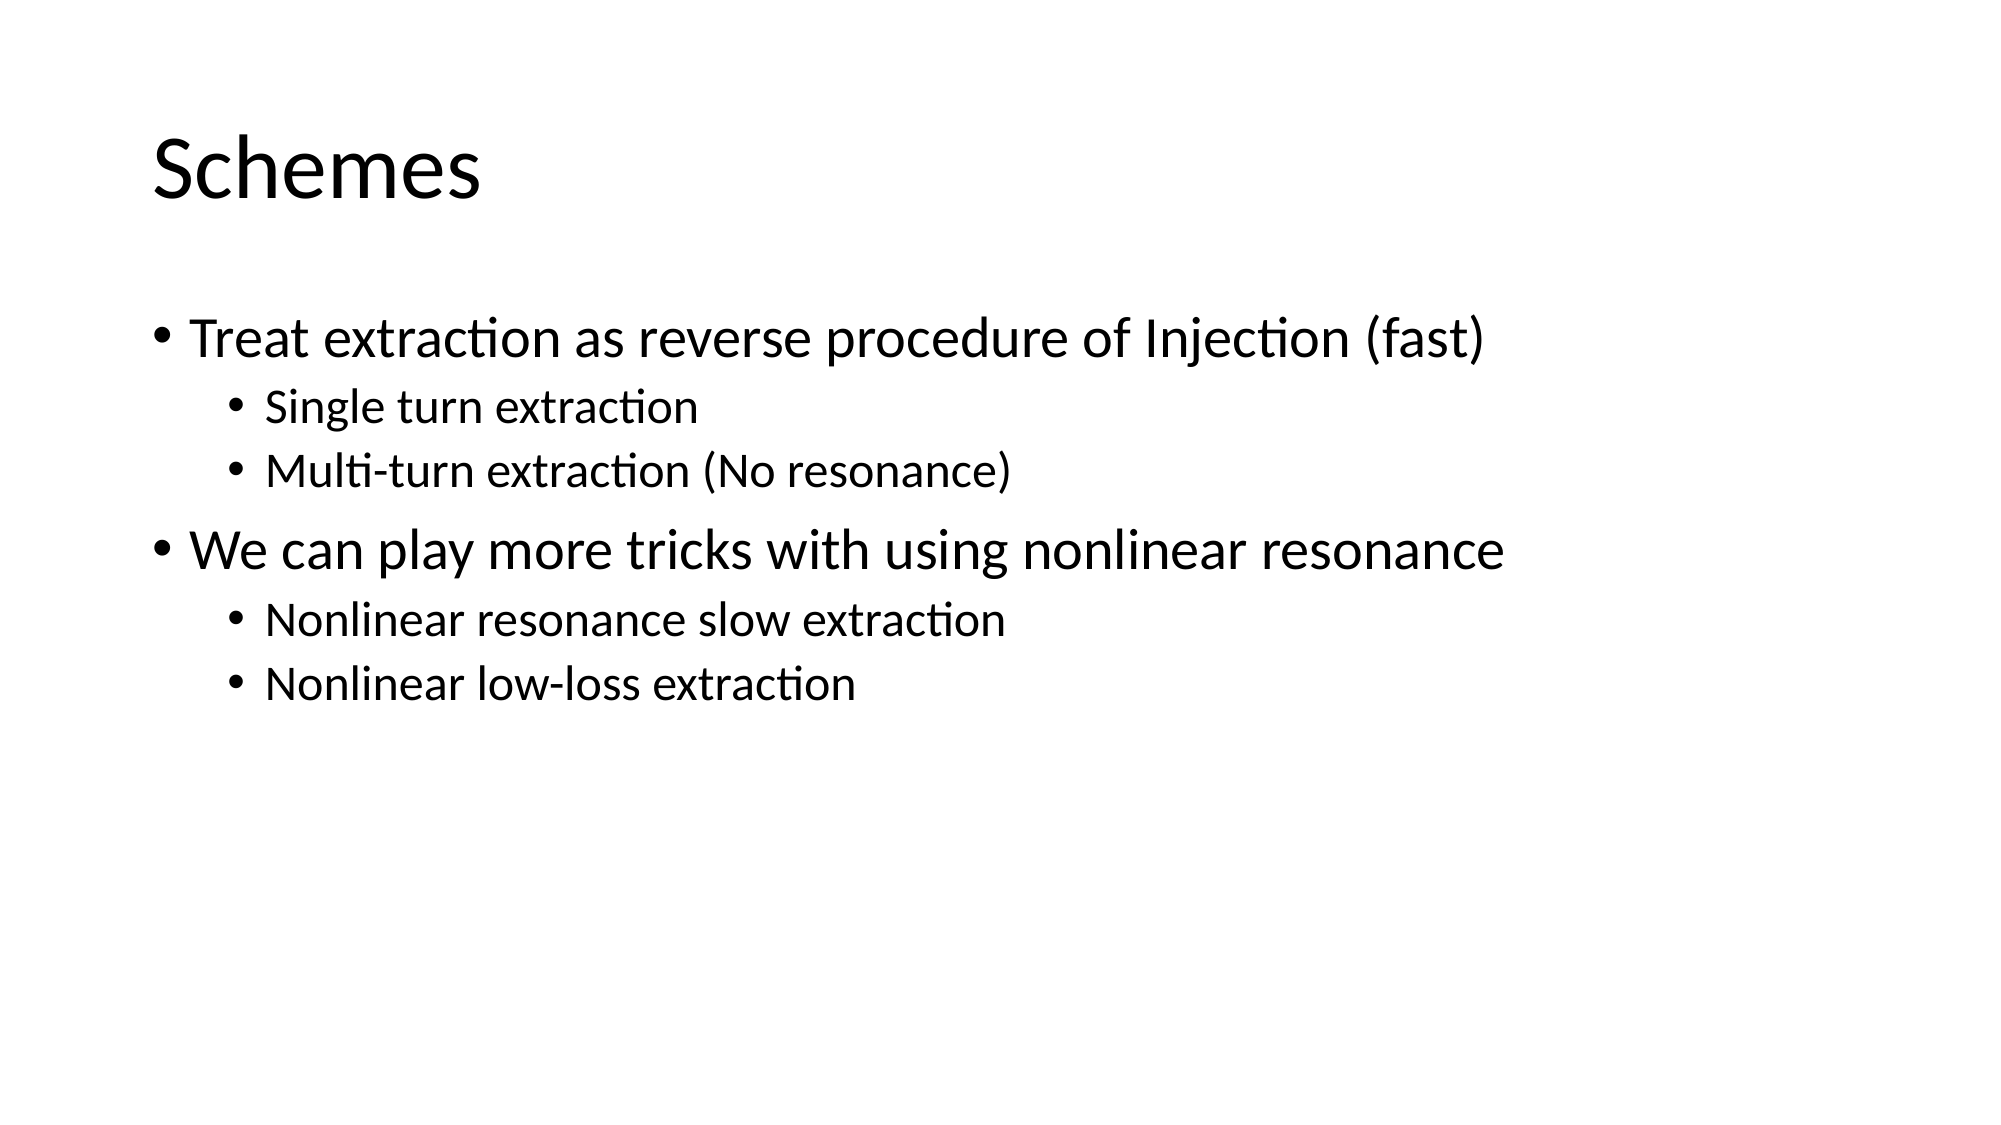

# Schemes
Treat extraction as reverse procedure of Injection (fast)
Single turn extraction
Multi-turn extraction (No resonance)
We can play more tricks with using nonlinear resonance
Nonlinear resonance slow extraction
Nonlinear low-loss extraction